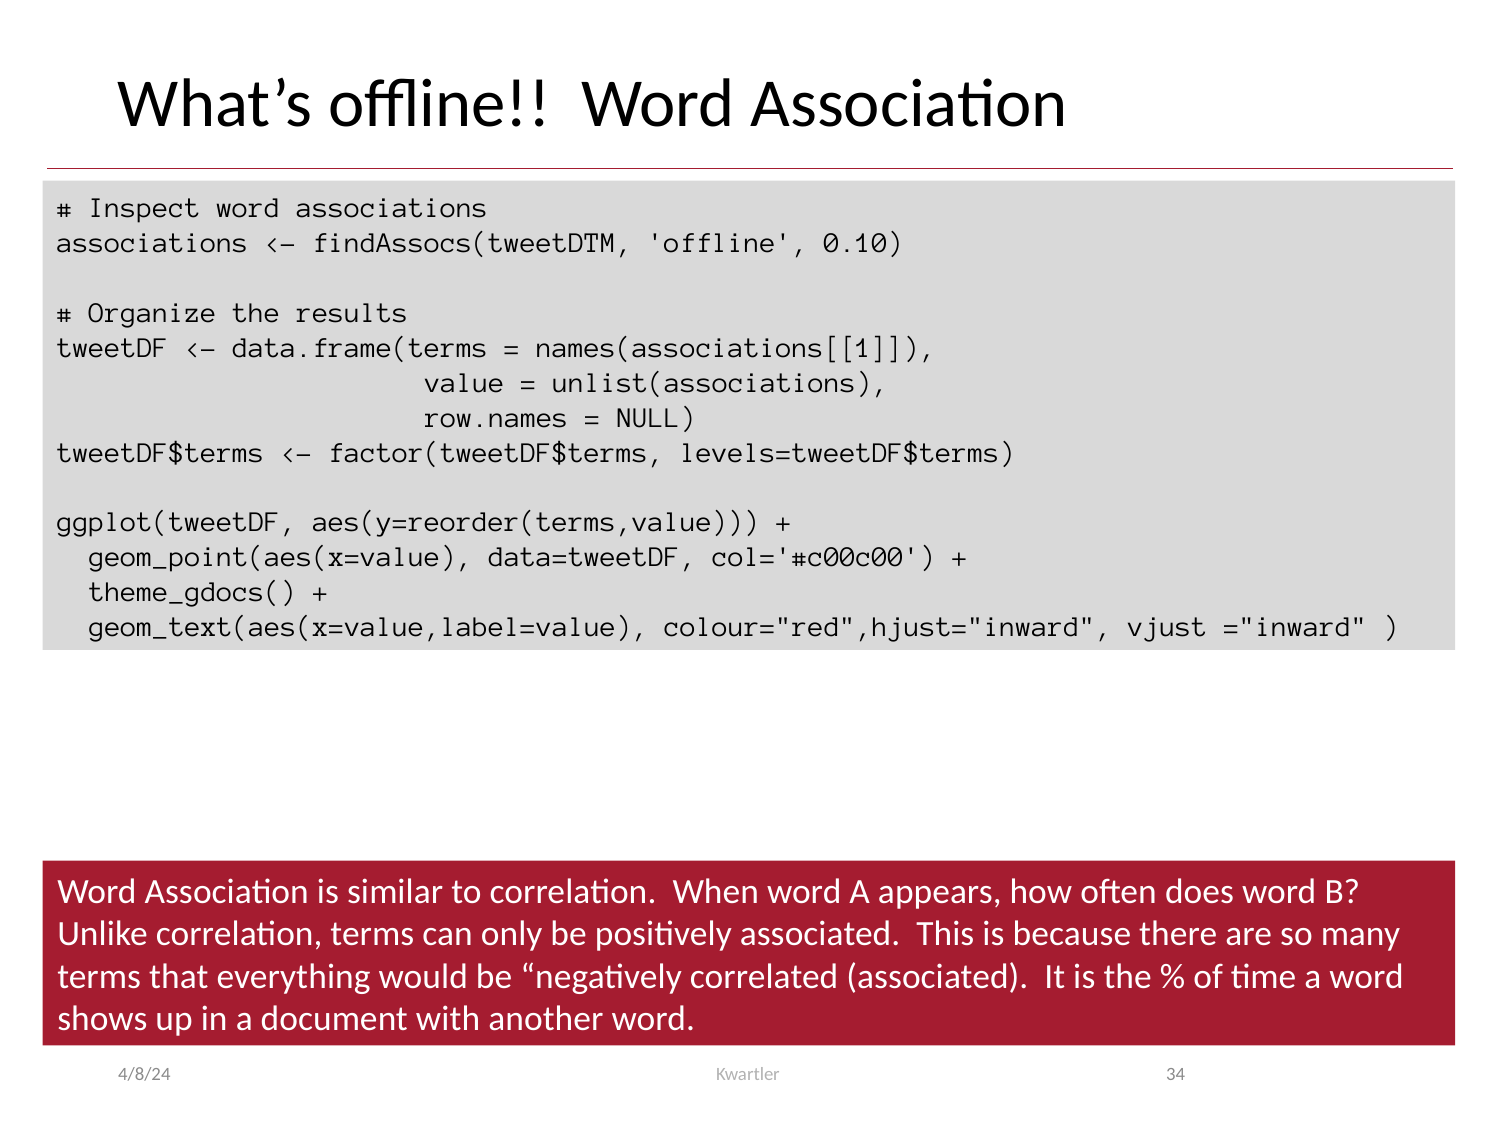

What’s offline!!  Word Association
# Inspect word associations
associations <- findAssocs(tweetDTM, 'offline', 0.10)

# Organize the results
tweetDF <- data.frame(terms = names(associations[[1]]),
                       value = unlist(associations),
                       row.names = NULL)
tweetDF$terms <- factor(tweetDF$terms, levels=tweetDF$terms)

ggplot(tweetDF, aes(y=reorder(terms,value))) +
  geom_point(aes(x=value), data=tweetDF, col='#c00c00') +
  theme_gdocs() +
  geom_text(aes(x=value,label=value), colour="red",hjust="inward", vjust ="inward" )
Word Association is similar to correlation.  When word A appears, how often does word B?  Unlike correlation, terms can only be positively associated.  This is because there are so many terms that everything would be “negatively correlated (associated).  It is the % of time a word shows up in a document with another word.
4/8/24
Kwartler
34